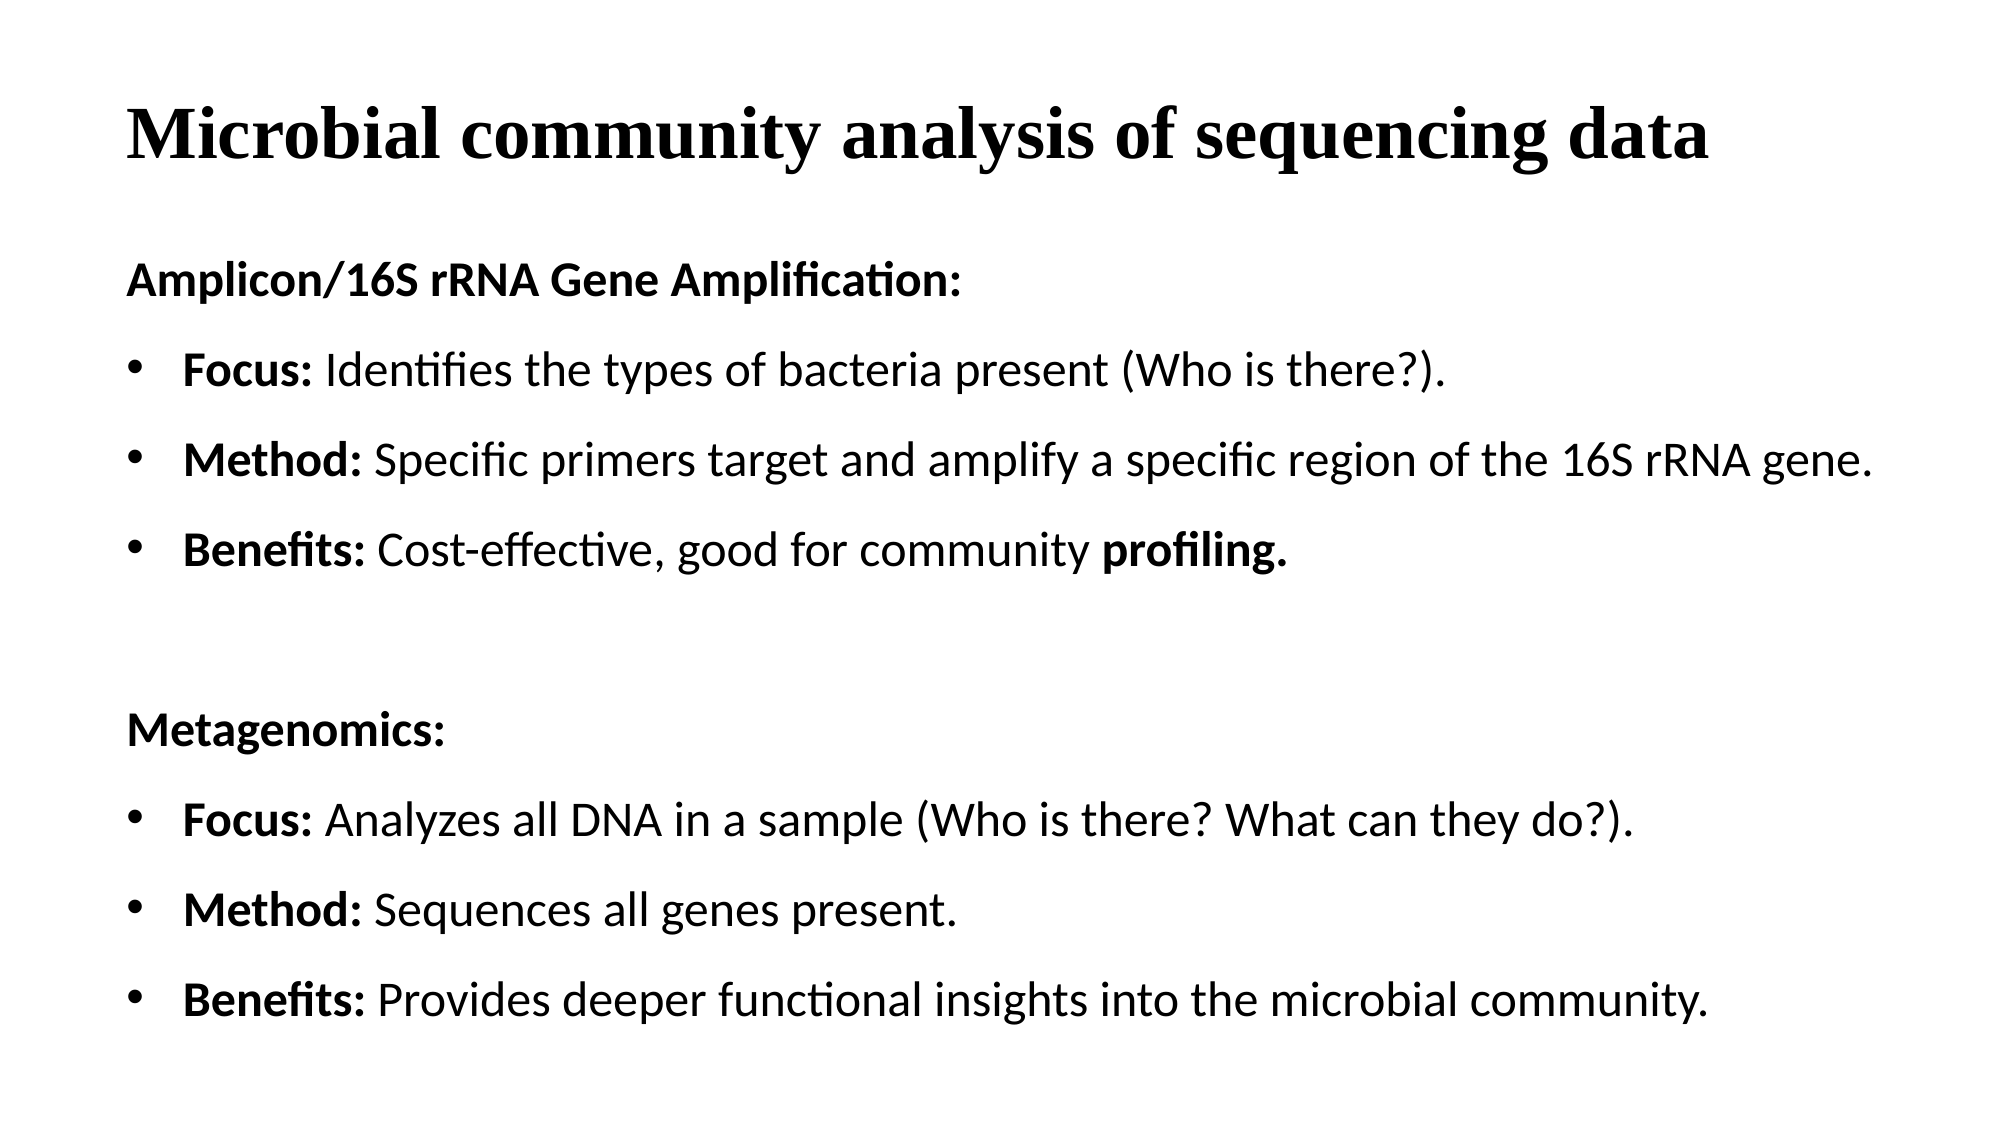

Microbial community analysis of sequencing data
Amplicon/16S rRNA Gene Amplification:
Focus: Identifies the types of bacteria present (Who is there?).
Method: Specific primers target and amplify a specific region of the 16S rRNA gene.
Benefits: Cost-effective, good for community profiling.

Metagenomics:
Focus: Analyzes all DNA in a sample (Who is there? What can they do?).
Method: Sequences all genes present.
Benefits: Provides deeper functional insights into the microbial community.